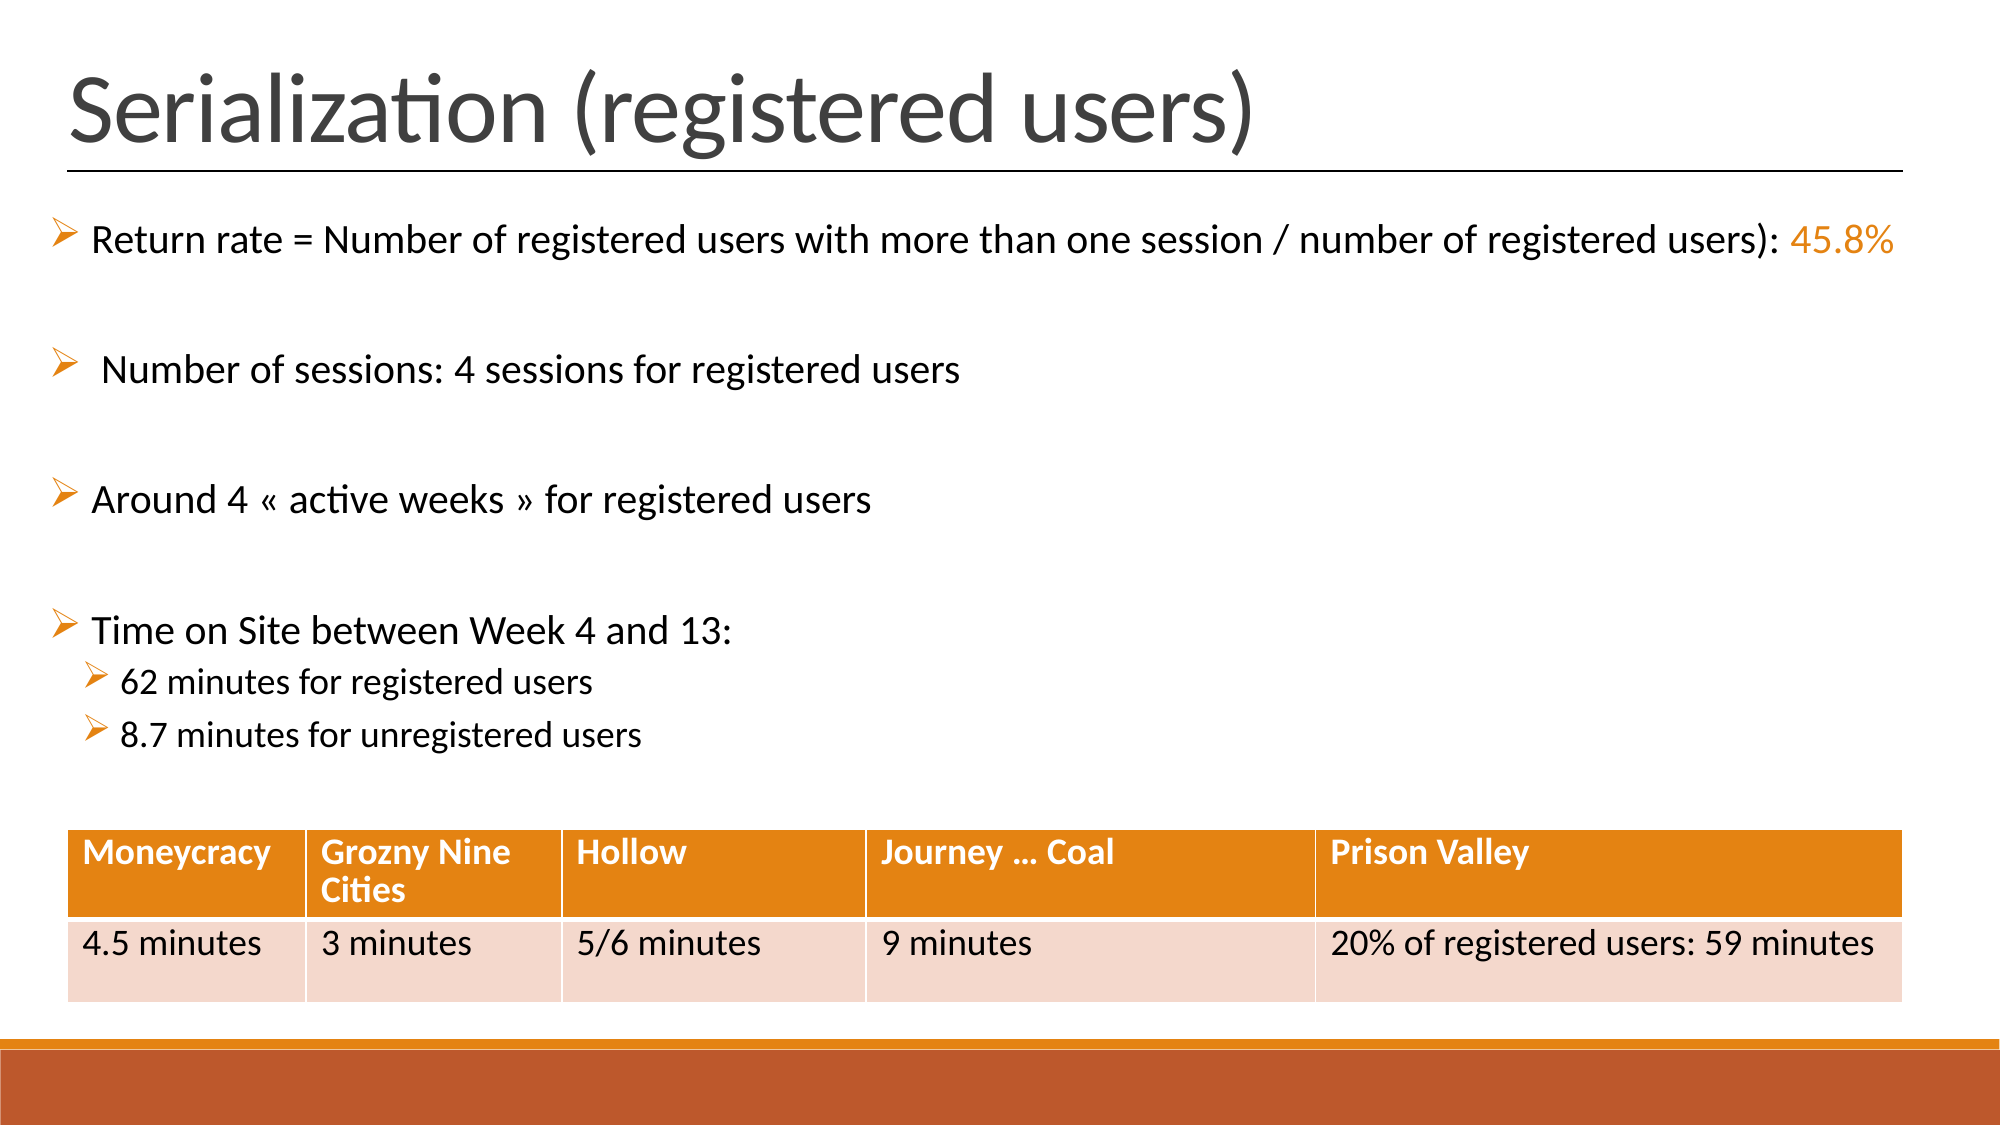

Serialization (registered users)
 Return rate = Number of registered users with more than one session / number of registered users): 45.8%

  Number of sessions: 4 sessions for registered users

 Around 4 « active weeks » for registered users

 Time on Site between Week 4 and 13:
 62 minutes for registered users
 8.7 minutes for unregistered users

| Moneycracy | Grozny Nine Cities | Hollow | Journey … Coal | Prison Valley |
| --- | --- | --- | --- | --- |
| 4.5 minutes | 3 minutes | 5/6 minutes | 9 minutes | 20% of registered users: 59 minutes |